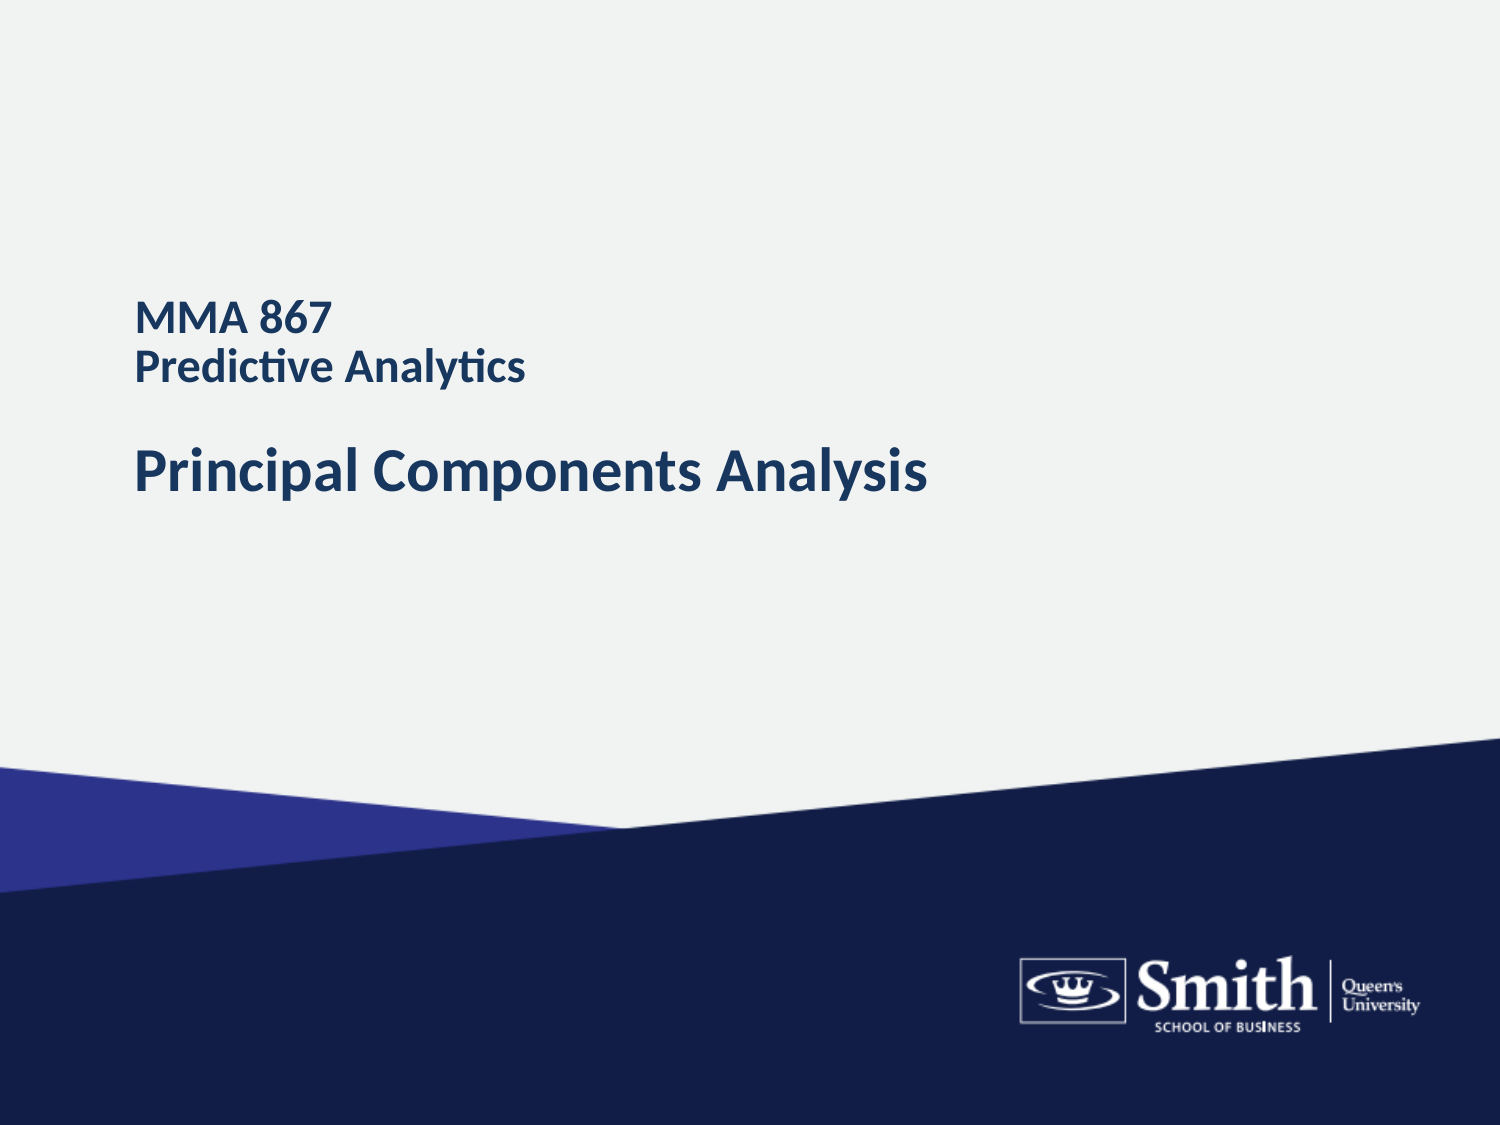

# MMA 867 Predictive Analytics Principal Components Analysis